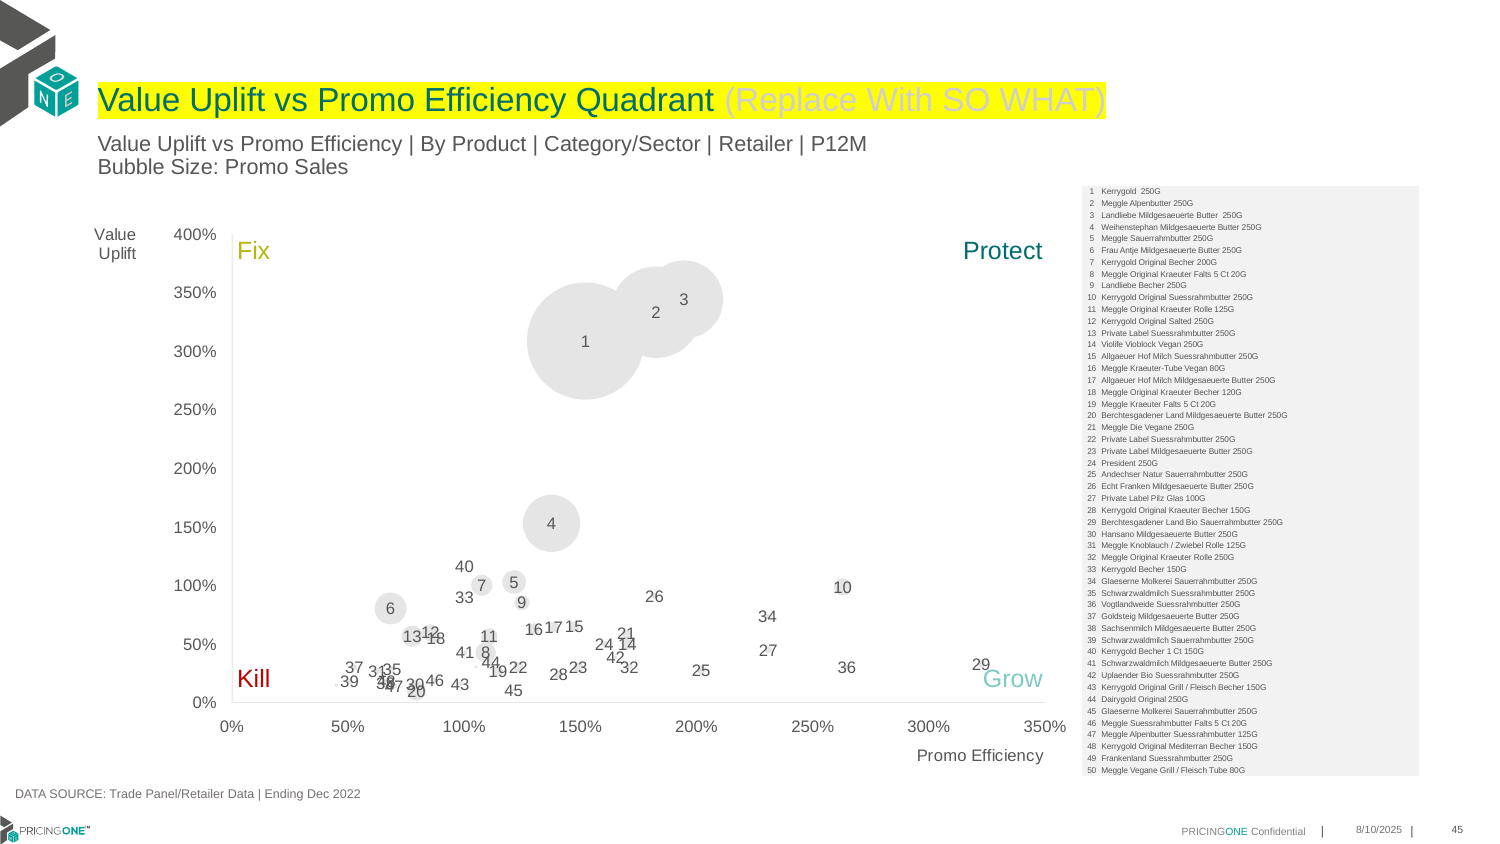

# Value Uplift vs Promo Efficiency Quadrant (Replace With SO WHAT)
Value Uplift vs Promo Efficiency | By Product | Category/Sector | Retailer | P12M
Bubble Size: Promo Sales

### Chart

| Category | Value Uplift |
|---|---|
| 1 | Kerrygold 250G |
| --- | --- |
| 2 | Meggle Alpenbutter 250G |
| 3 | Landliebe Mildgesaeuerte Butter 250G |
| 4 | Weihenstephan Mildgesaeuerte Butter 250G |
| 5 | Meggle Sauerrahmbutter 250G |
| 6 | Frau Antje Mildgesaeuerte Butter 250G |
| 7 | Kerrygold Original Becher 200G |
| 8 | Meggle Original Kraeuter Falts 5 Ct 20G |
| 9 | Landliebe Becher 250G |
| 10 | Kerrygold Original Suessrahmbutter 250G |
| 11 | Meggle Original Kraeuter Rolle 125G |
| 12 | Kerrygold Original Salted 250G |
| 13 | Private Label Suessrahmbutter 250G |
| 14 | Violife Vioblock Vegan 250G |
| 15 | Allgaeuer Hof Milch Suessrahmbutter 250G |
| 16 | Meggle Kraeuter-Tube Vegan 80G |
| 17 | Allgaeuer Hof Milch Mildgesaeuerte Butter 250G |
| 18 | Meggle Original Kraeuter Becher 120G |
| 19 | Meggle Kraeuter Falts 5 Ct 20G |
| 20 | Berchtesgadener Land Mildgesaeuerte Butter 250G |
| 21 | Meggle Die Vegane 250G |
| 22 | Private Label Suessrahmbutter 250G |
| 23 | Private Label Mildgesaeuerte Butter 250G |
| 24 | President 250G |
| 25 | Andechser Natur Sauerrahmbutter 250G |
| 26 | Echt Franken Mildgesaeuerte Butter 250G |
| 27 | Private Label Pilz Glas 100G |
| 28 | Kerrygold Original Kraeuter Becher 150G |
| 29 | Berchtesgadener Land Bio Sauerrahmbutter 250G |
| 30 | Hansano Mildgesaeuerte Butter 250G |
| 31 | Meggle Knoblauch / Zwiebel Rolle 125G |
| 32 | Meggle Original Kraeuter Rolle 250G |
| 33 | Kerrygold Becher 150G |
| 34 | Glaeserne Molkerei Sauerrahmbutter 250G |
| 35 | Schwarzwaldmilch Suessrahmbutter 250G |
| 36 | Vogtlandweide Suessrahmbutter 250G |
| 37 | Goldsteig Mildgesaeuerte Butter 250G |
| 38 | Sachsenmilch Mildgesaeuerte Butter 250G |
| 39 | Schwarzwaldmilch Sauerrahmbutter 250G |
| 40 | Kerrygold Becher 1 Ct 150G |
| 41 | Schwarzwaldmilch Mildgesaeuerte Butter 250G |
| 42 | Uplaender Bio Suessrahmbutter 250G |
| 43 | Kerrygold Original Grill / Fleisch Becher 150G |
| 44 | Dairygold Original 250G |
| 45 | Glaeserne Molkerei Sauerrahmbutter 250G |
| 46 | Meggle Suessrahmbutter Falts 5 Ct 20G |
| 47 | Meggle Alpenbutter Suessrahmbutter 125G |
| 48 | Kerrygold Original Mediterran Becher 150G |
| 49 | Frankenland Suessrahmbutter 250G |
| 50 | Meggle Vegane Grill / Fleisch Tube 80G |
Protect
Fix
Kill
Grow
DATA SOURCE: Trade Panel/Retailer Data | Ending Dec 2022

8/10/2025
45